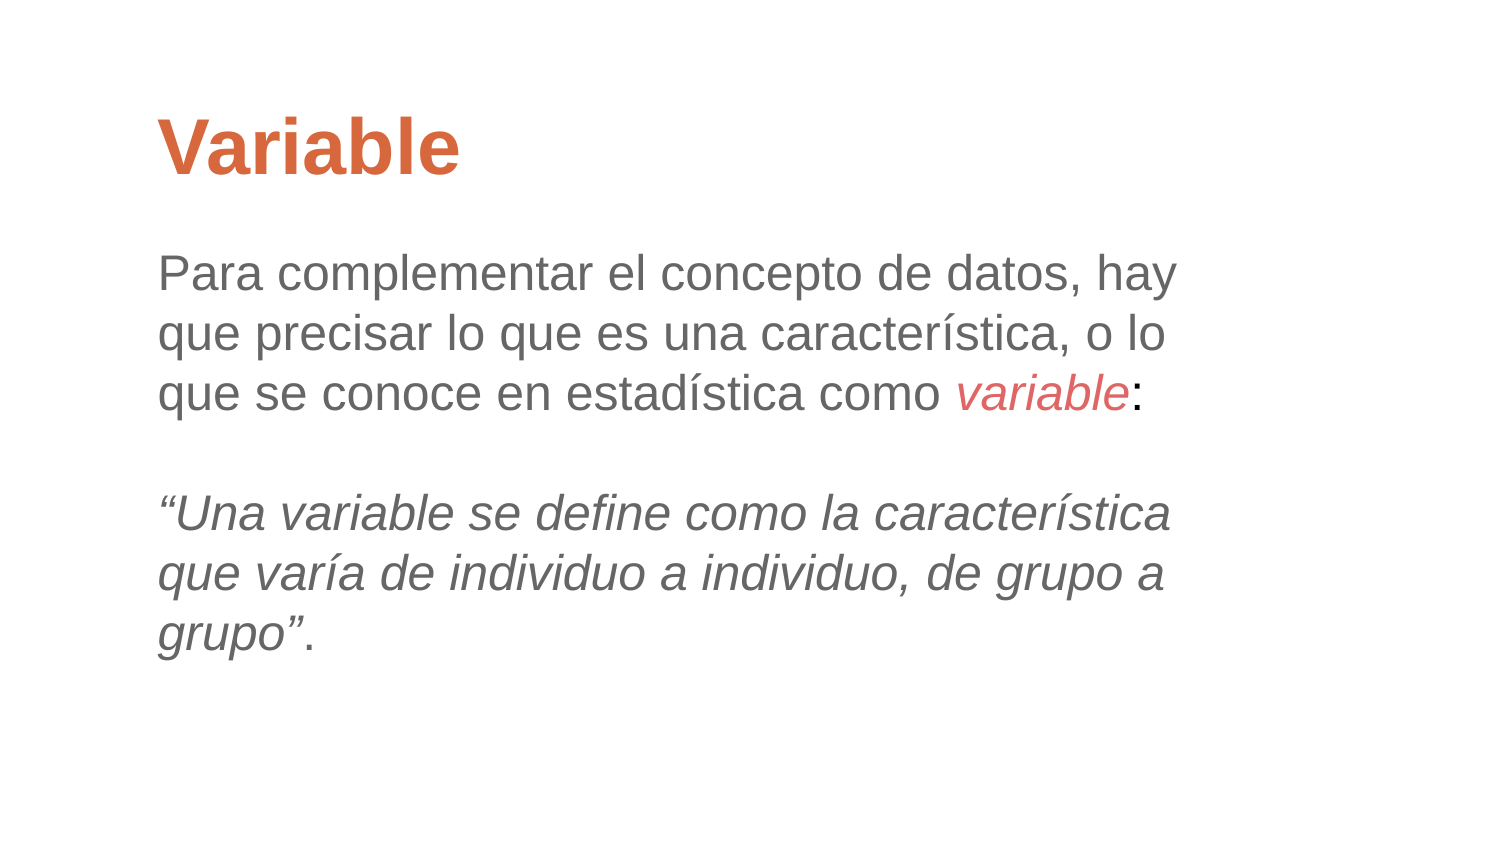

Variable

Para complementar el concepto de datos, hay que precisar lo que es una característica, o lo que se conoce en estadística como variable:

“Una variable se define como la característica que varía de individuo a individuo, de grupo a grupo”.